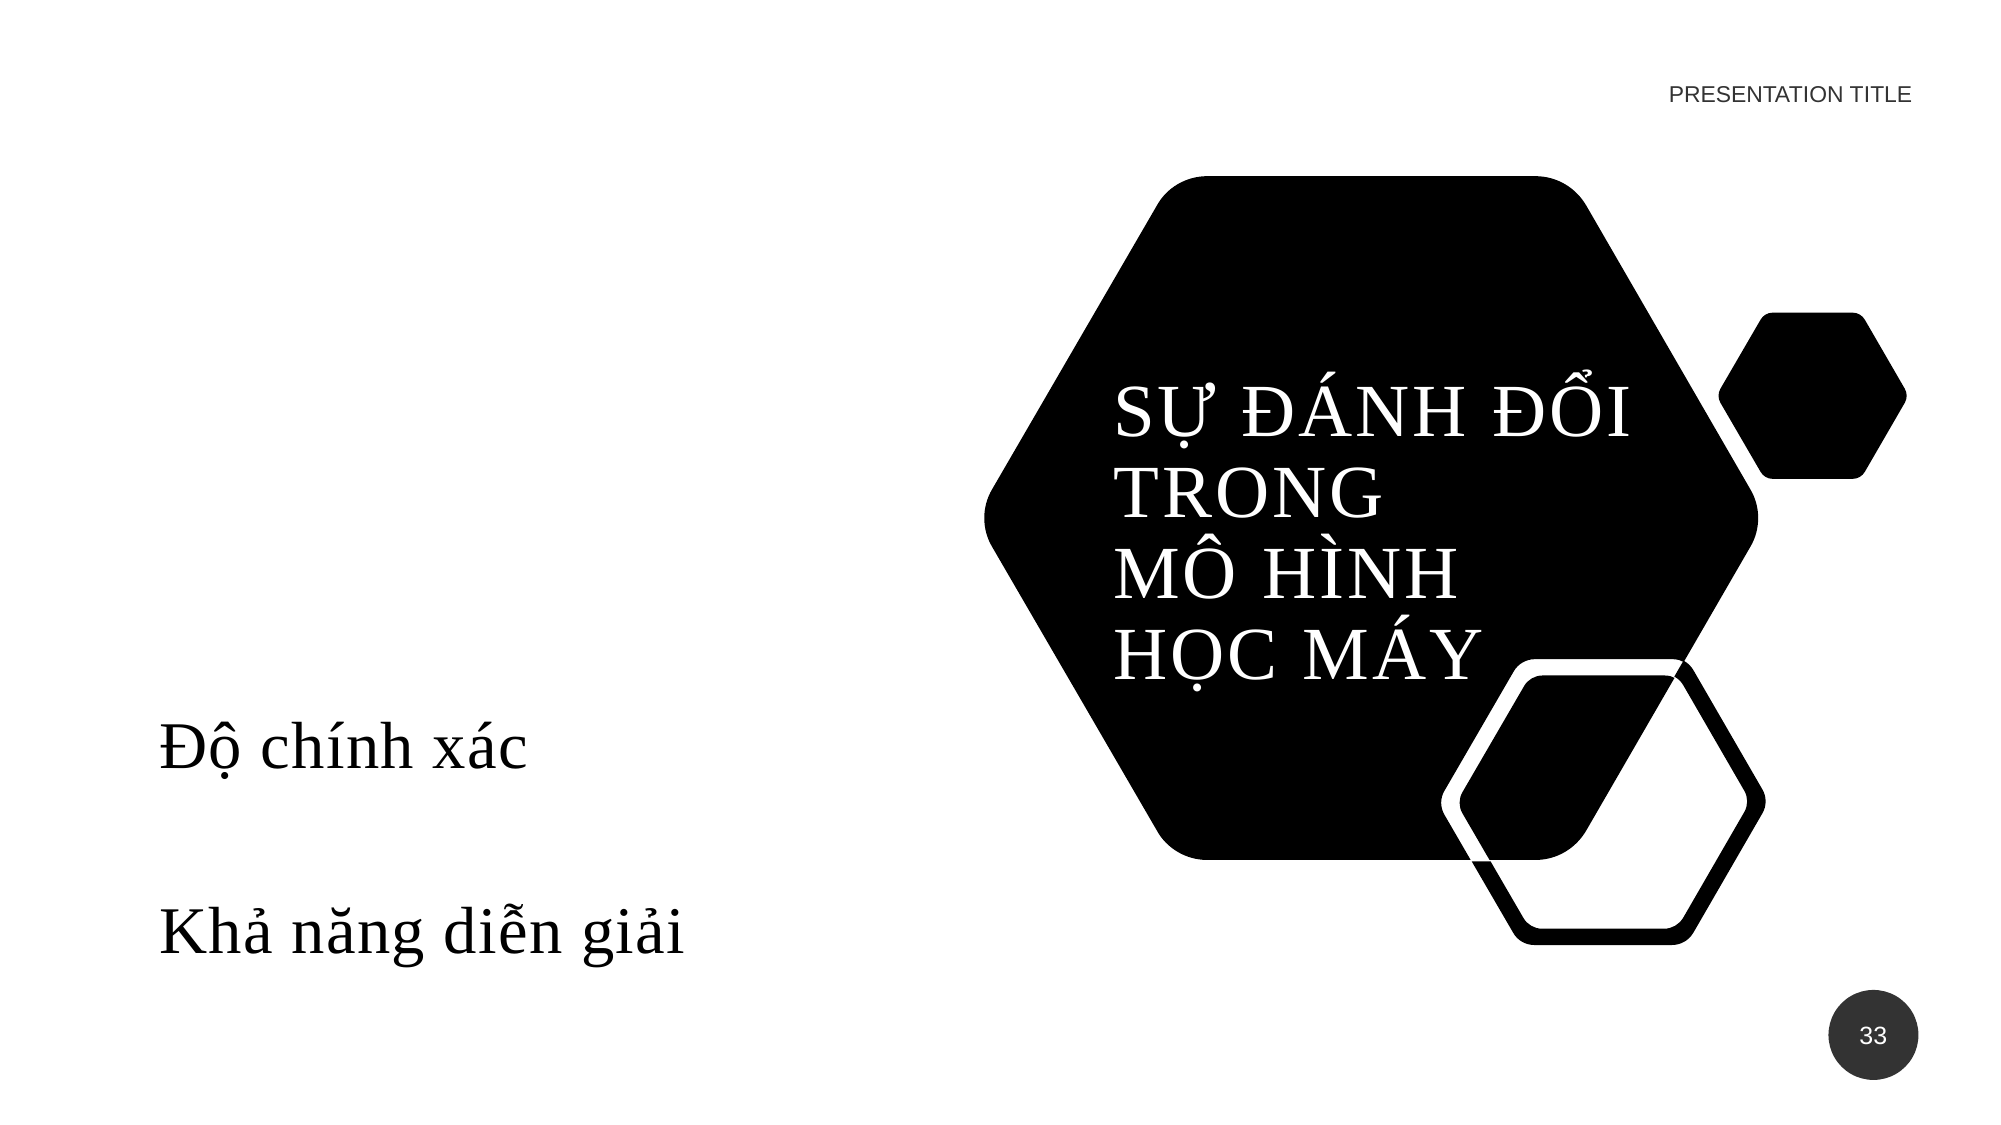

PRESENTATION TITLE
# Sự đánh đổi trong mô hình học máy

Độ chính xác

Khả năng diễn giải
33